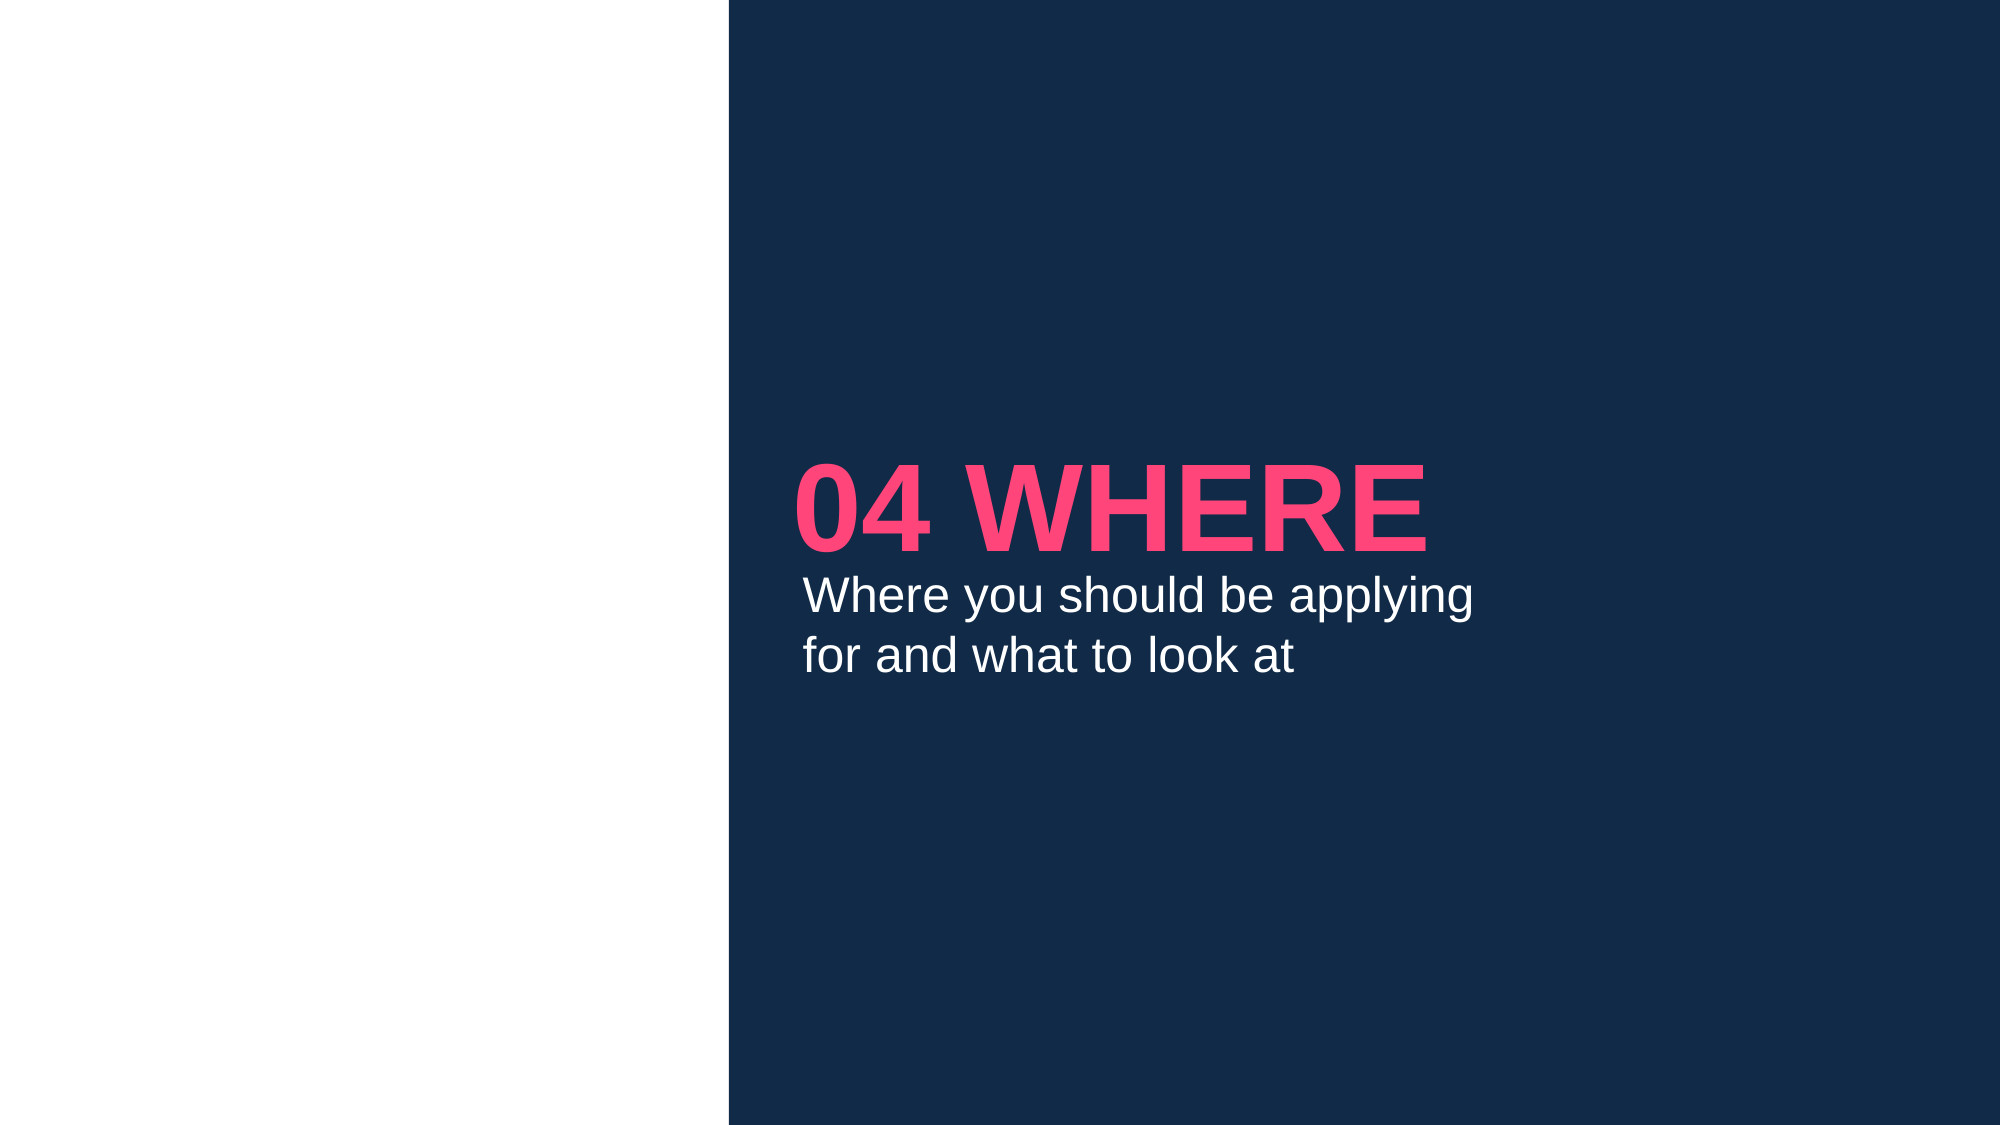

04 WHERE

Where you should be applying for and what to look at